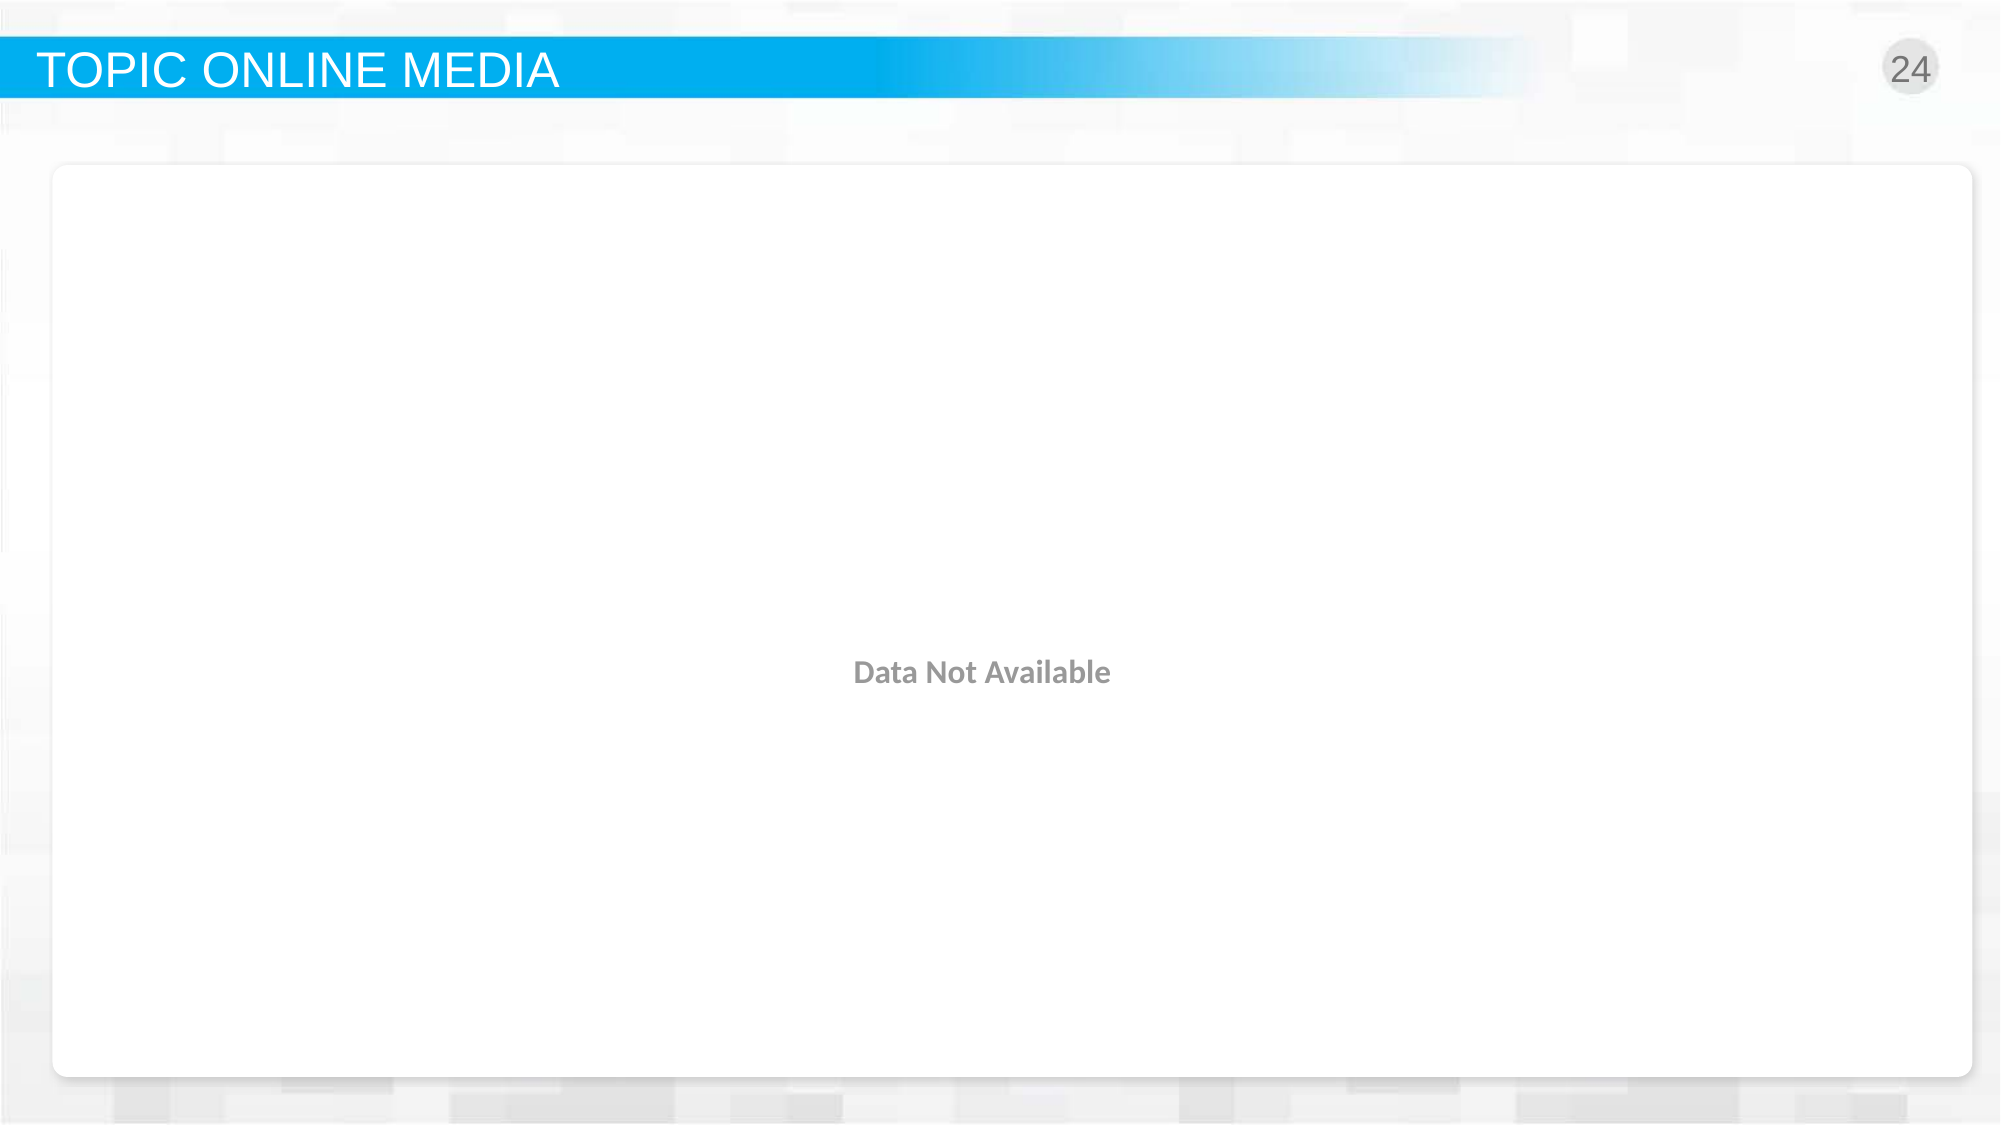

TOPIC ONLINE MEDIA
24

Data Not Available